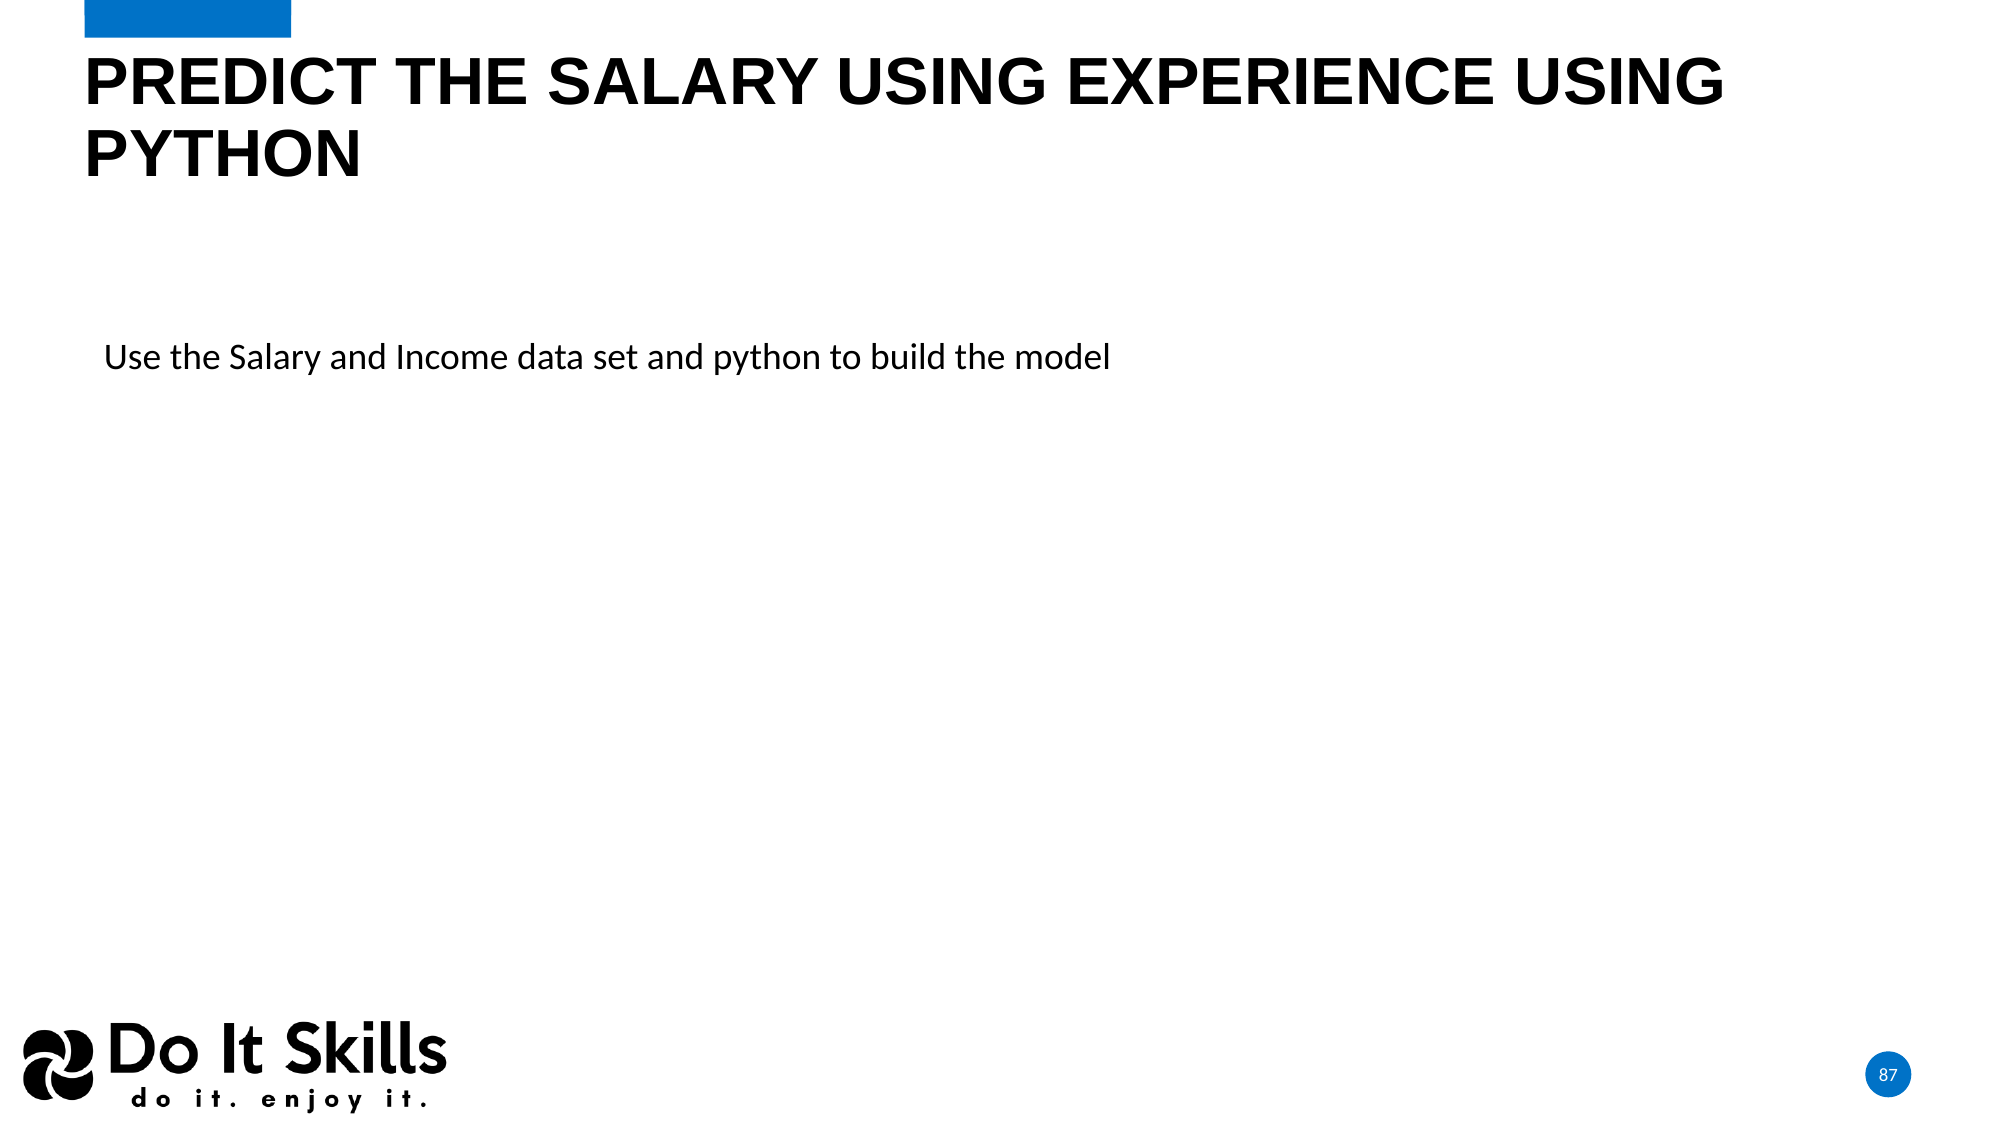

# Predict the Salary Using Experience using Python
Use the Salary and Income data set and python to build the model
87